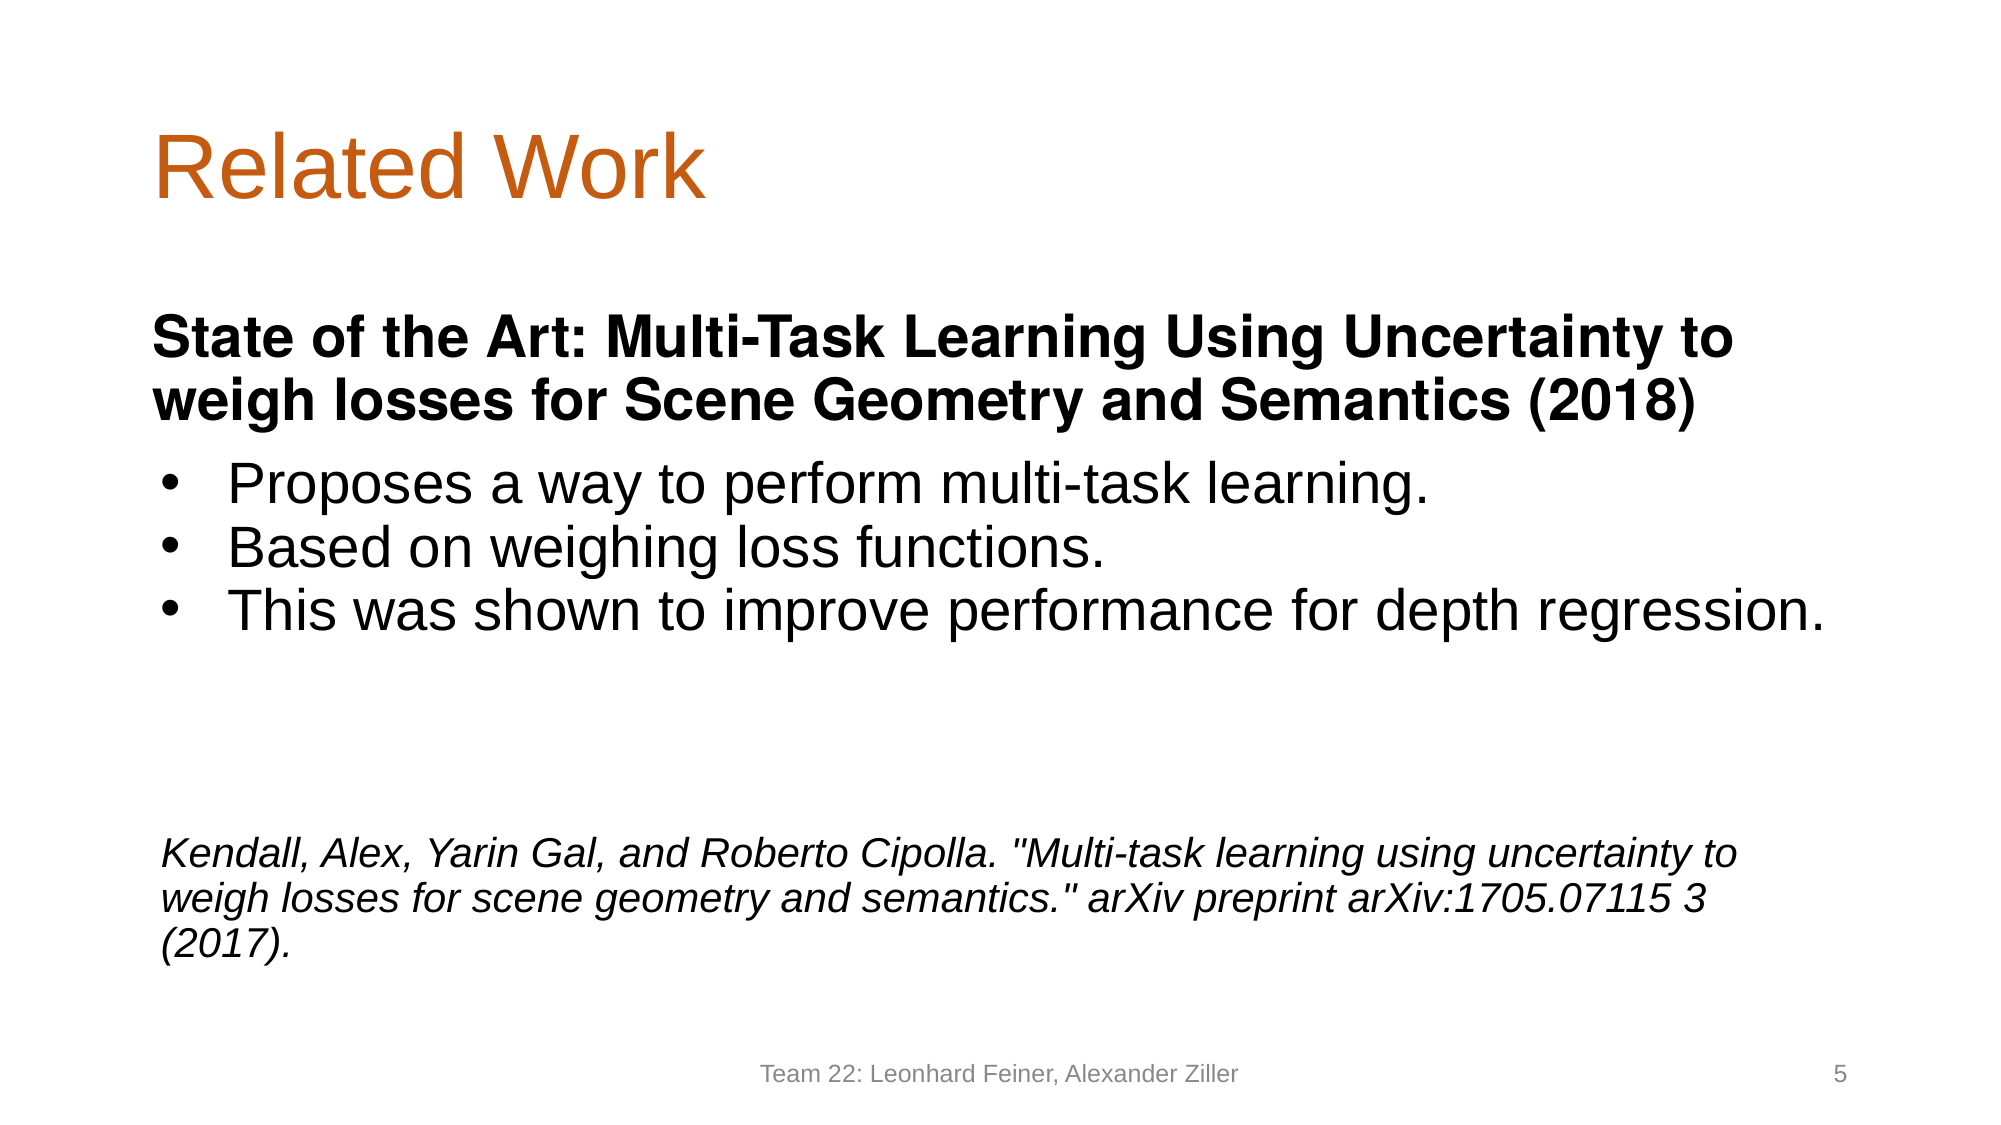

# Related Work
State of the Art: Multi-Task Learning Using Uncertainty to weigh losses for Scene Geometry and Semantics (2018)
Proposes a way to perform multi-task learning.
Based on weighing loss functions.
This was shown to improve performance for depth regression.

Kendall, Alex, Yarin Gal, and Roberto Cipolla. "Multi-task learning using uncertainty to weigh losses for scene geometry and semantics." arXiv preprint arXiv:1705.07115 3 (2017).
Team 22: Leonhard Feiner, Alexander Ziller
5